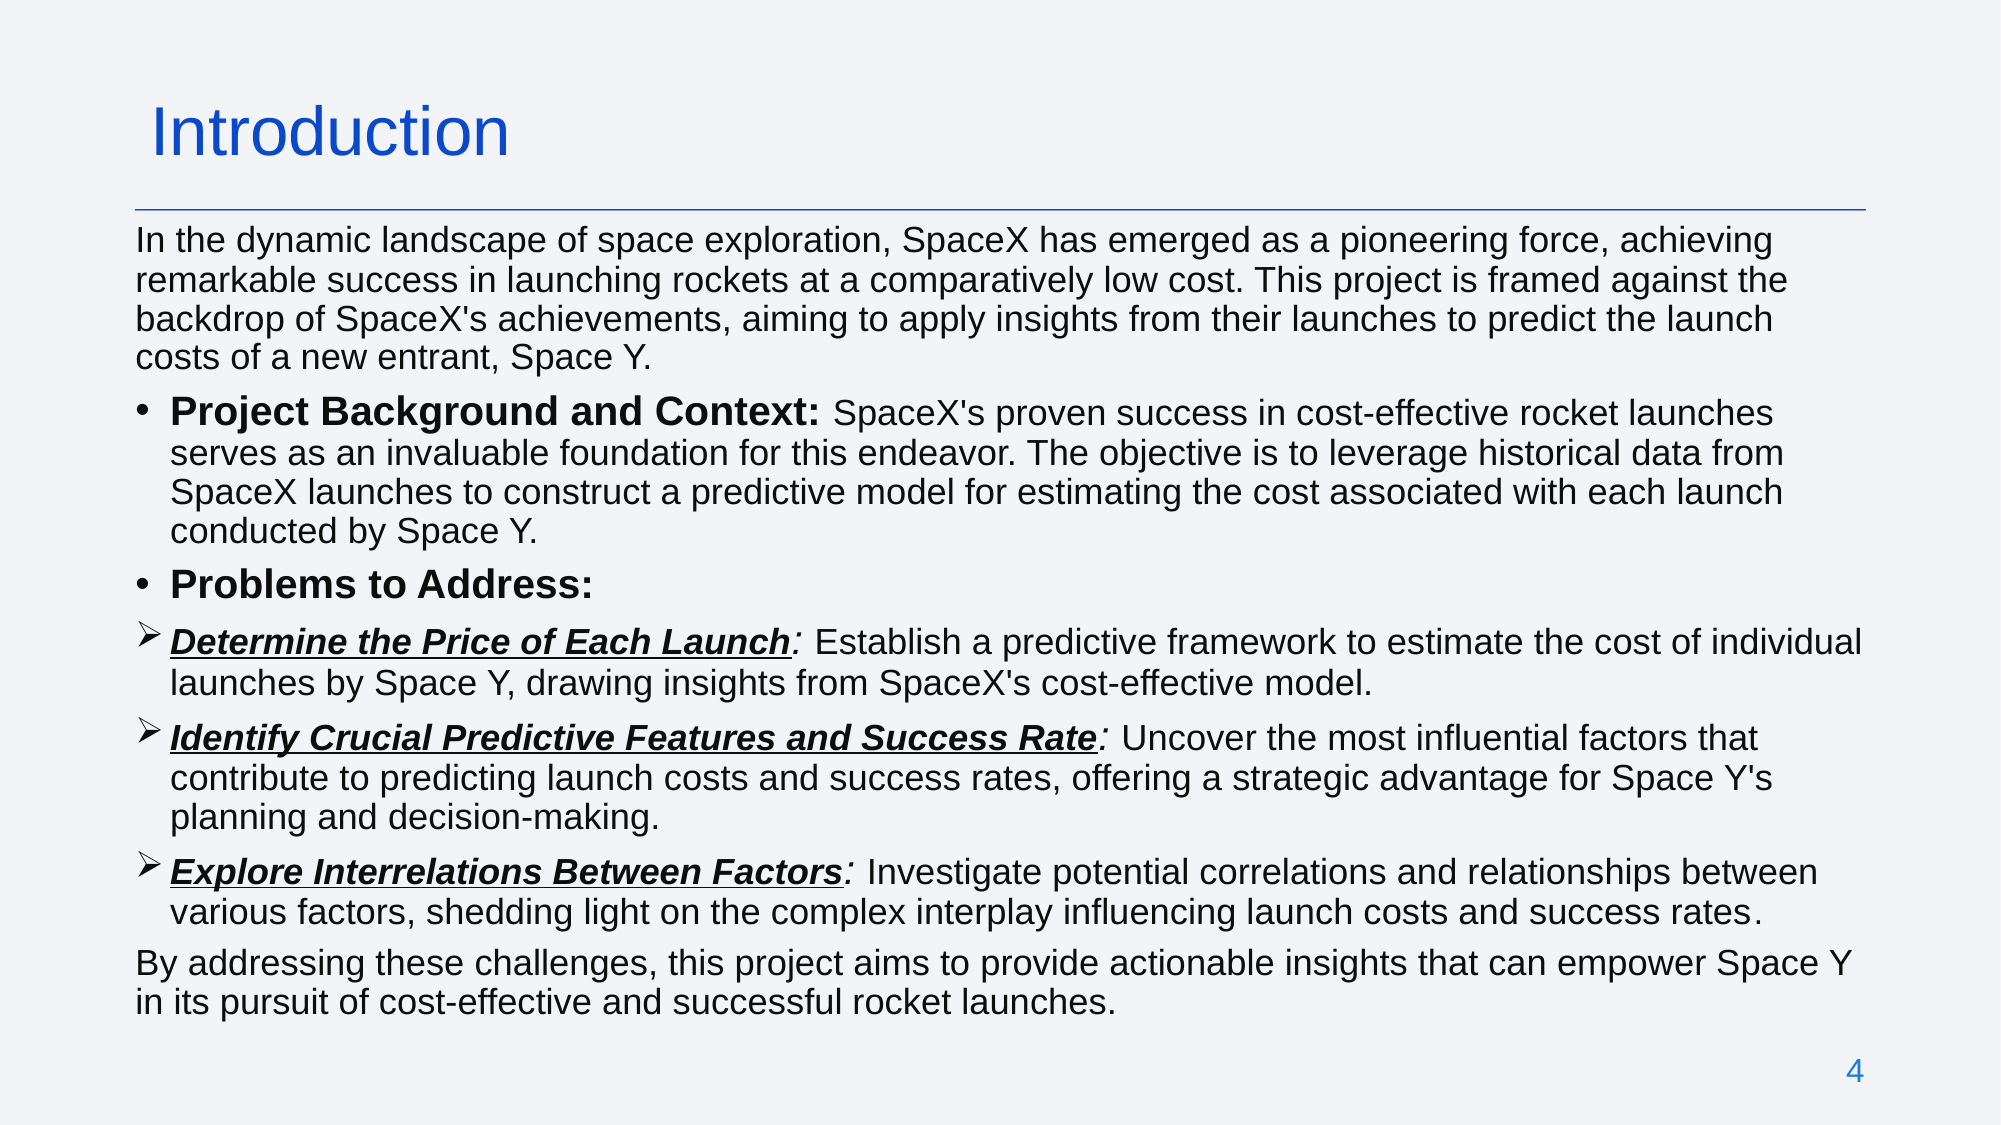

Introduction
In the dynamic landscape of space exploration, SpaceX has emerged as a pioneering force, achieving remarkable success in launching rockets at a comparatively low cost. This project is framed against the backdrop of SpaceX's achievements, aiming to apply insights from their launches to predict the launch costs of a new entrant, Space Y.
Project Background and Context: SpaceX's proven success in cost-effective rocket launches serves as an invaluable foundation for this endeavor. The objective is to leverage historical data from SpaceX launches to construct a predictive model for estimating the cost associated with each launch conducted by Space Y.
Problems to Address:
Determine the Price of Each Launch: Establish a predictive framework to estimate the cost of individual launches by Space Y, drawing insights from SpaceX's cost-effective model.
Identify Crucial Predictive Features and Success Rate: Uncover the most influential factors that contribute to predicting launch costs and success rates, offering a strategic advantage for Space Y's planning and decision-making.
Explore Interrelations Between Factors: Investigate potential correlations and relationships between various factors, shedding light on the complex interplay influencing launch costs and success rates.
By addressing these challenges, this project aims to provide actionable insights that can empower Space Y in its pursuit of cost-effective and successful rocket launches.

4